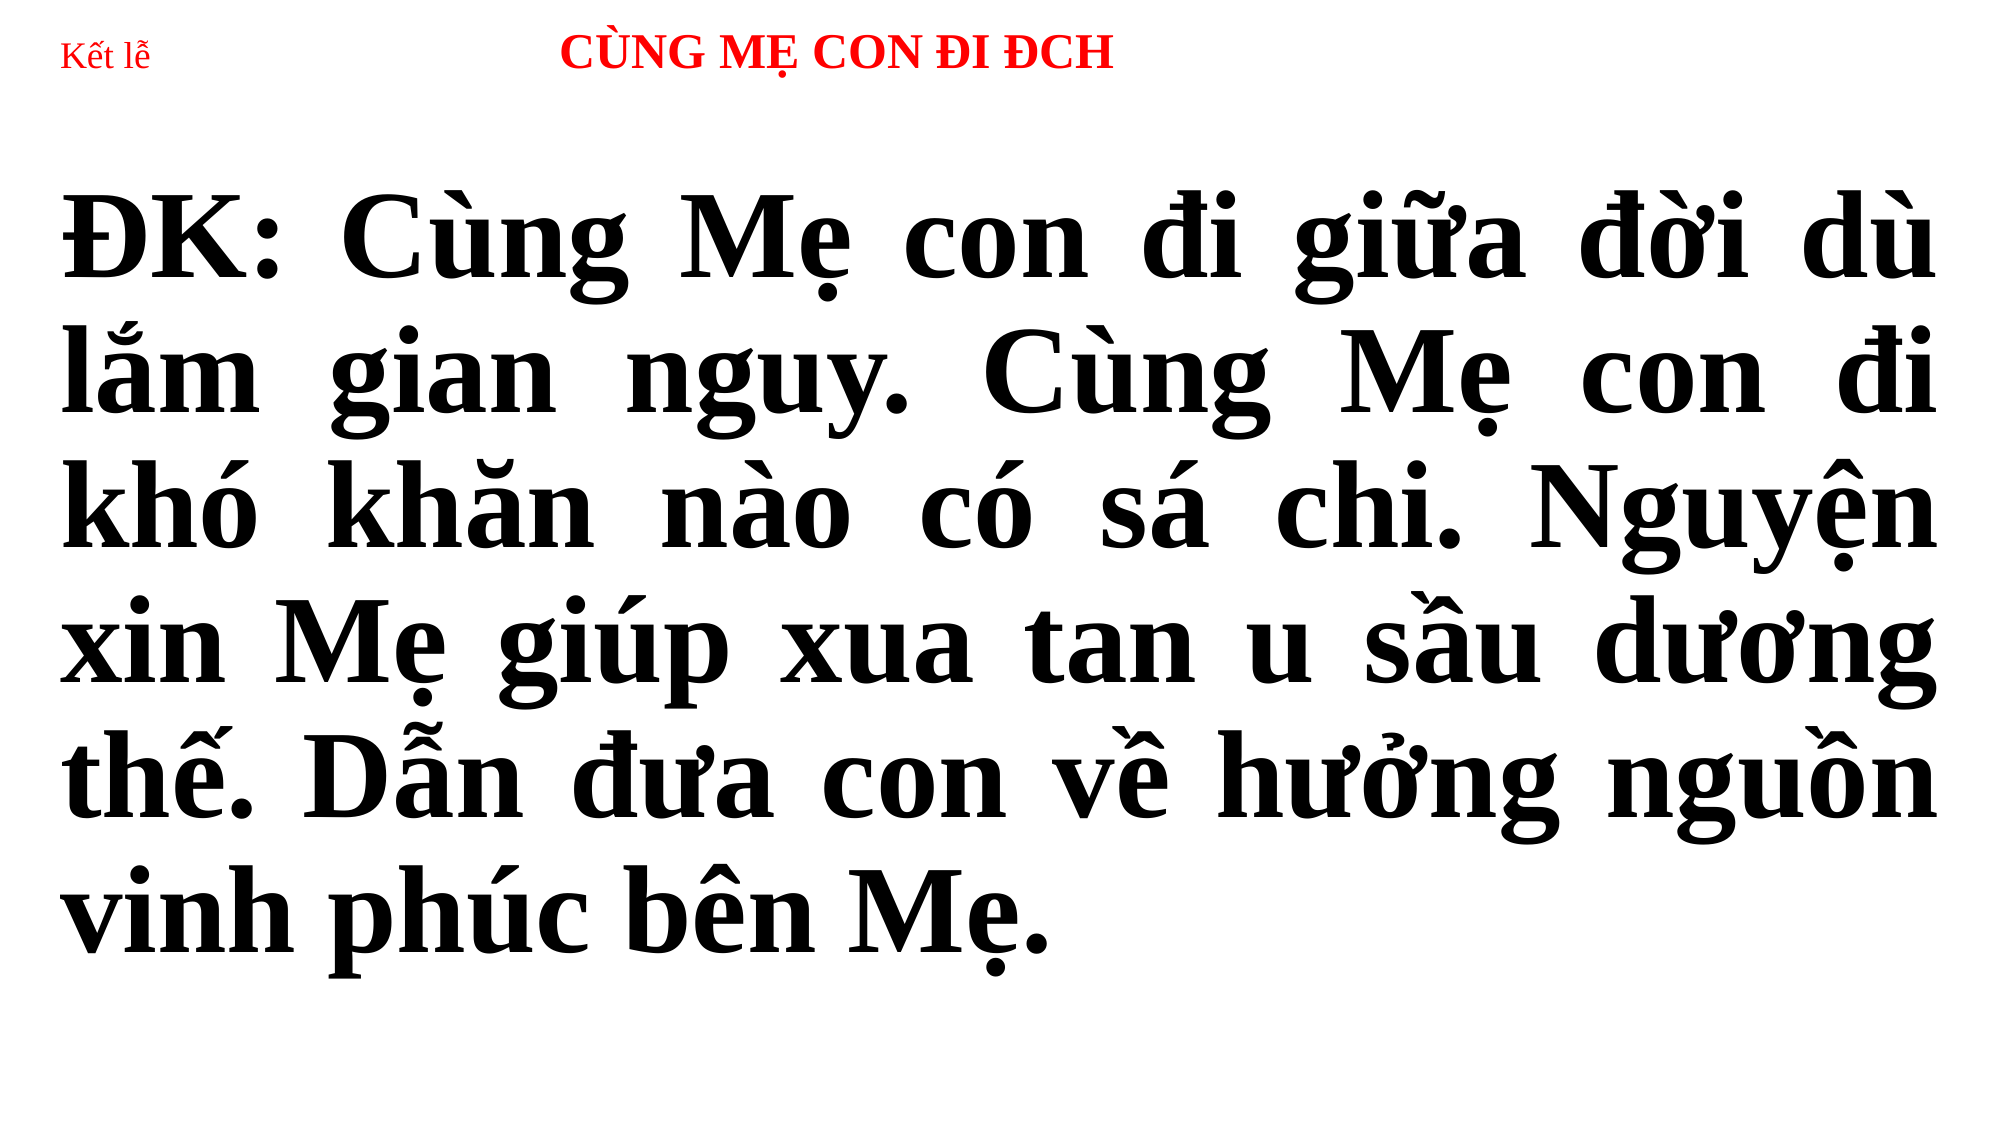

# Kết lễ                                           CÙNG MẸ CON ĐI ĐCH
ĐK: Cùng Mẹ con đi giữa đời dù lắm gian nguy. Cùng Mẹ con đi khó khăn nào có sá chi. Nguyện xin Mẹ giúp xua tan u sầu dương thế. Dẫn đưa con về hưởng nguồn vinh phúc bên Mẹ.